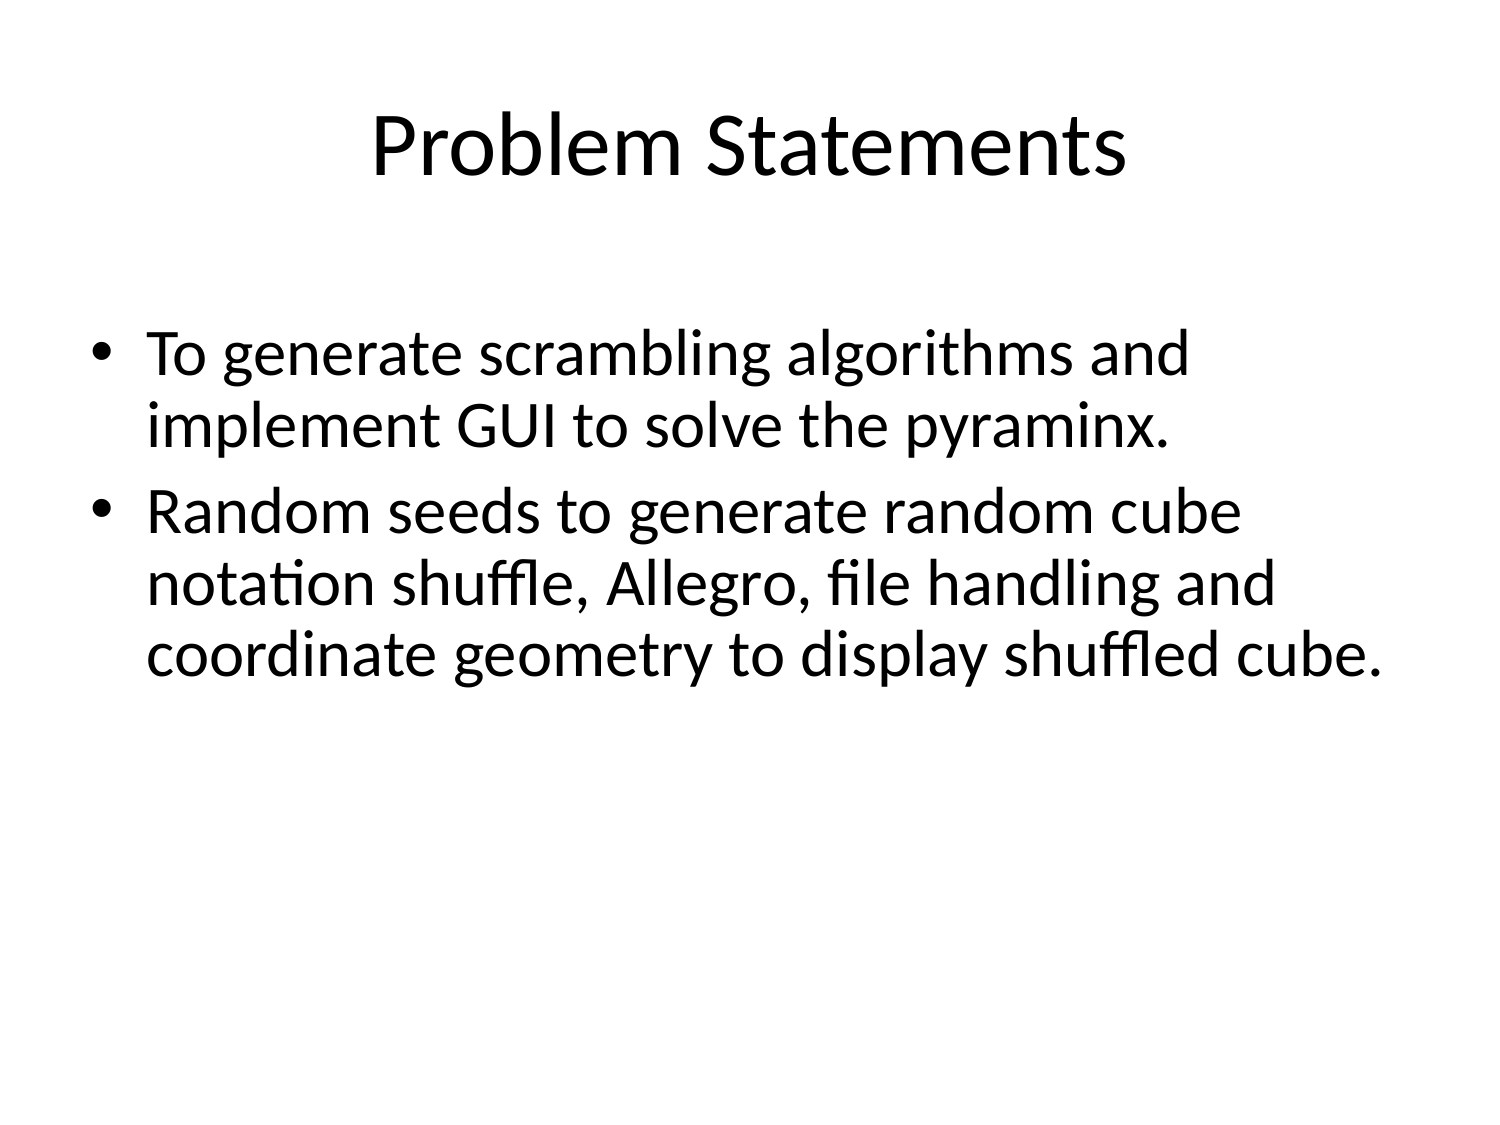

# Problem Statements

To generate scrambling algorithms and implement GUI to solve the pyraminx.
Random seeds to generate random cube notation shuffle, Allegro, file handling and coordinate geometry to display shuffled cube.